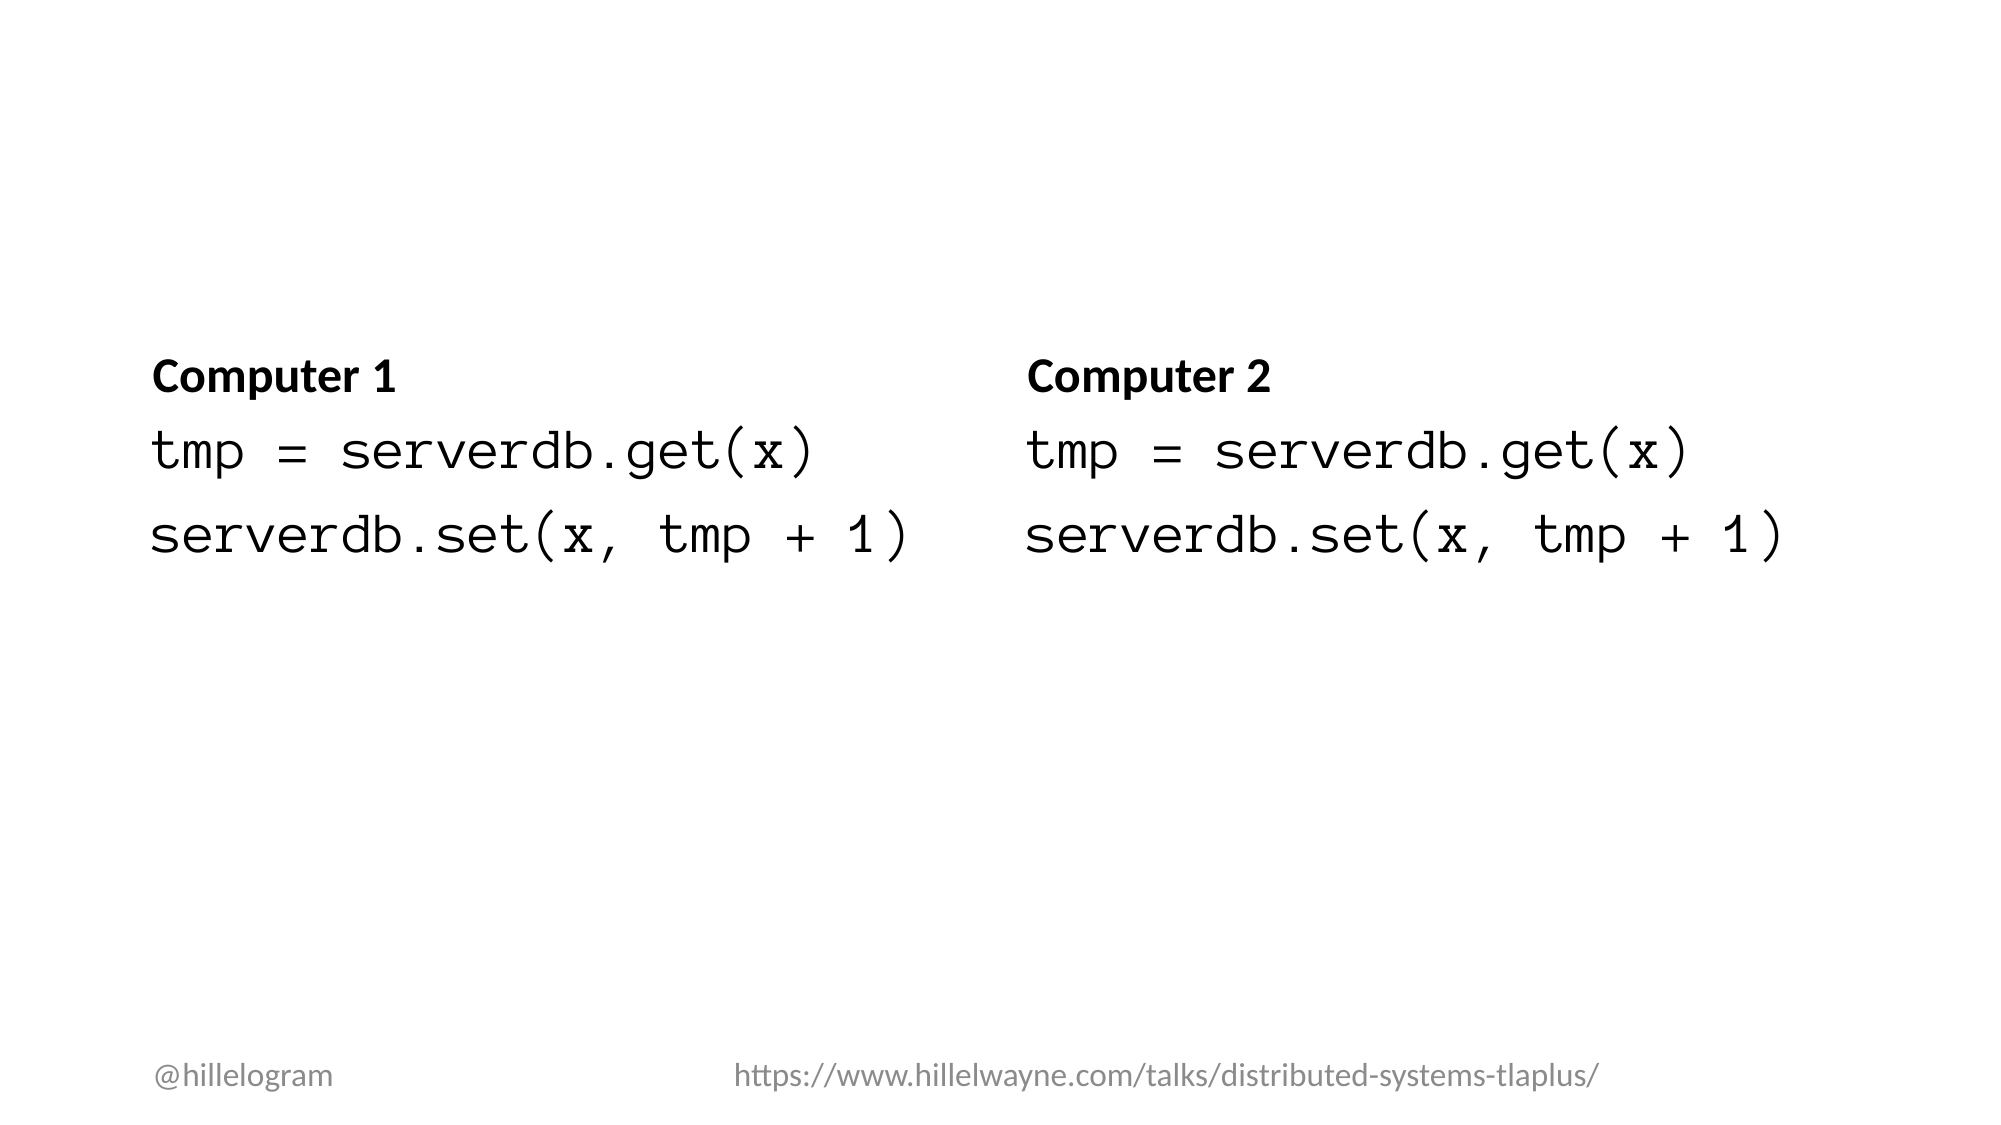

#
Computer 1
Computer 2
tmp = serverdb.get(x)
serverdb.set(x, tmp + 1)
tmp = serverdb.get(x)
serverdb.set(x, tmp + 1)
@hillelogram
https://www.hillelwayne.com/talks/distributed-systems-tlaplus/